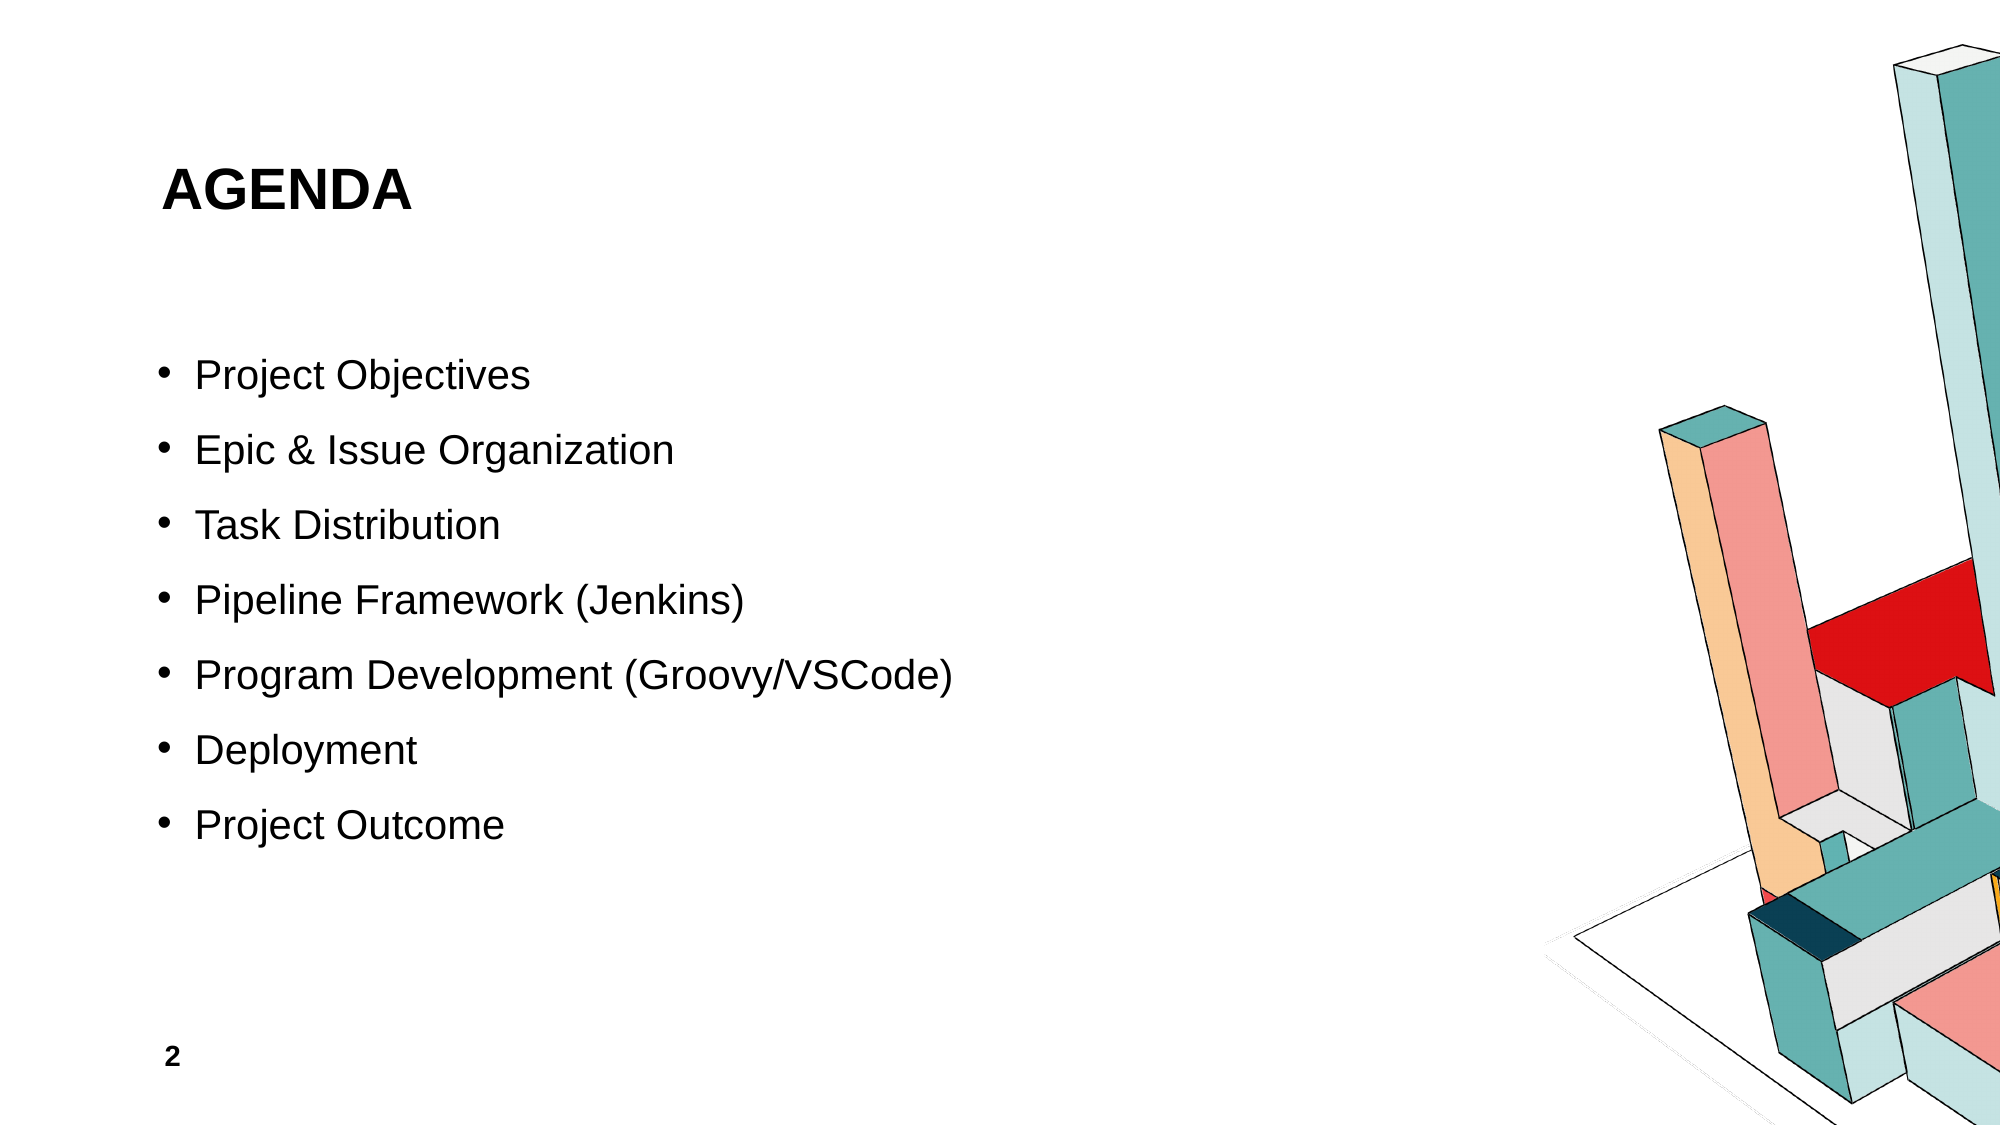

# Agenda
Project Objectives
Epic & Issue Organization
Task Distribution
Pipeline Framework (Jenkins)
Program Development (Groovy/VSCode)
Deployment
Project Outcome
2